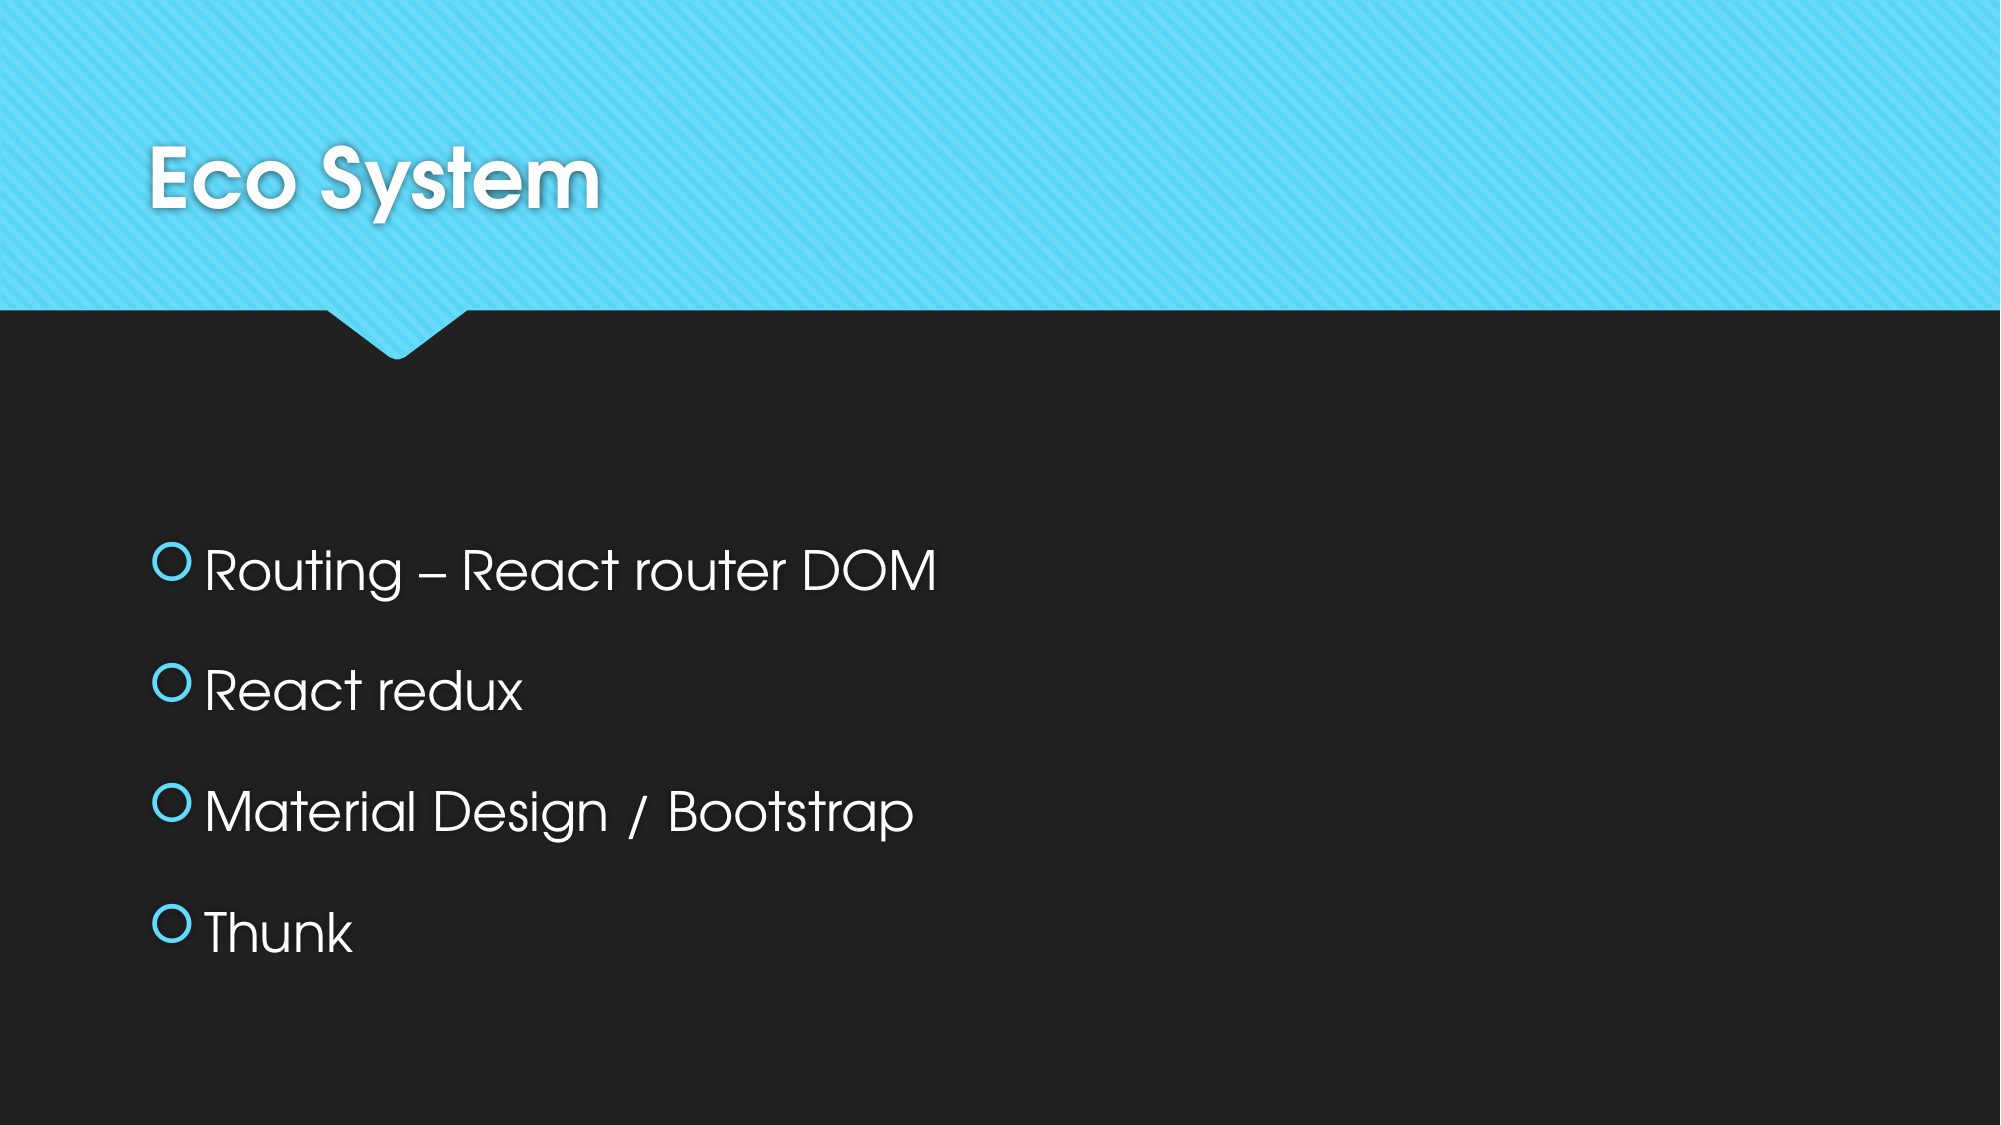

# Eco System
Routing – React router DOM
React redux
Material Design / Bootstrap
Thunk